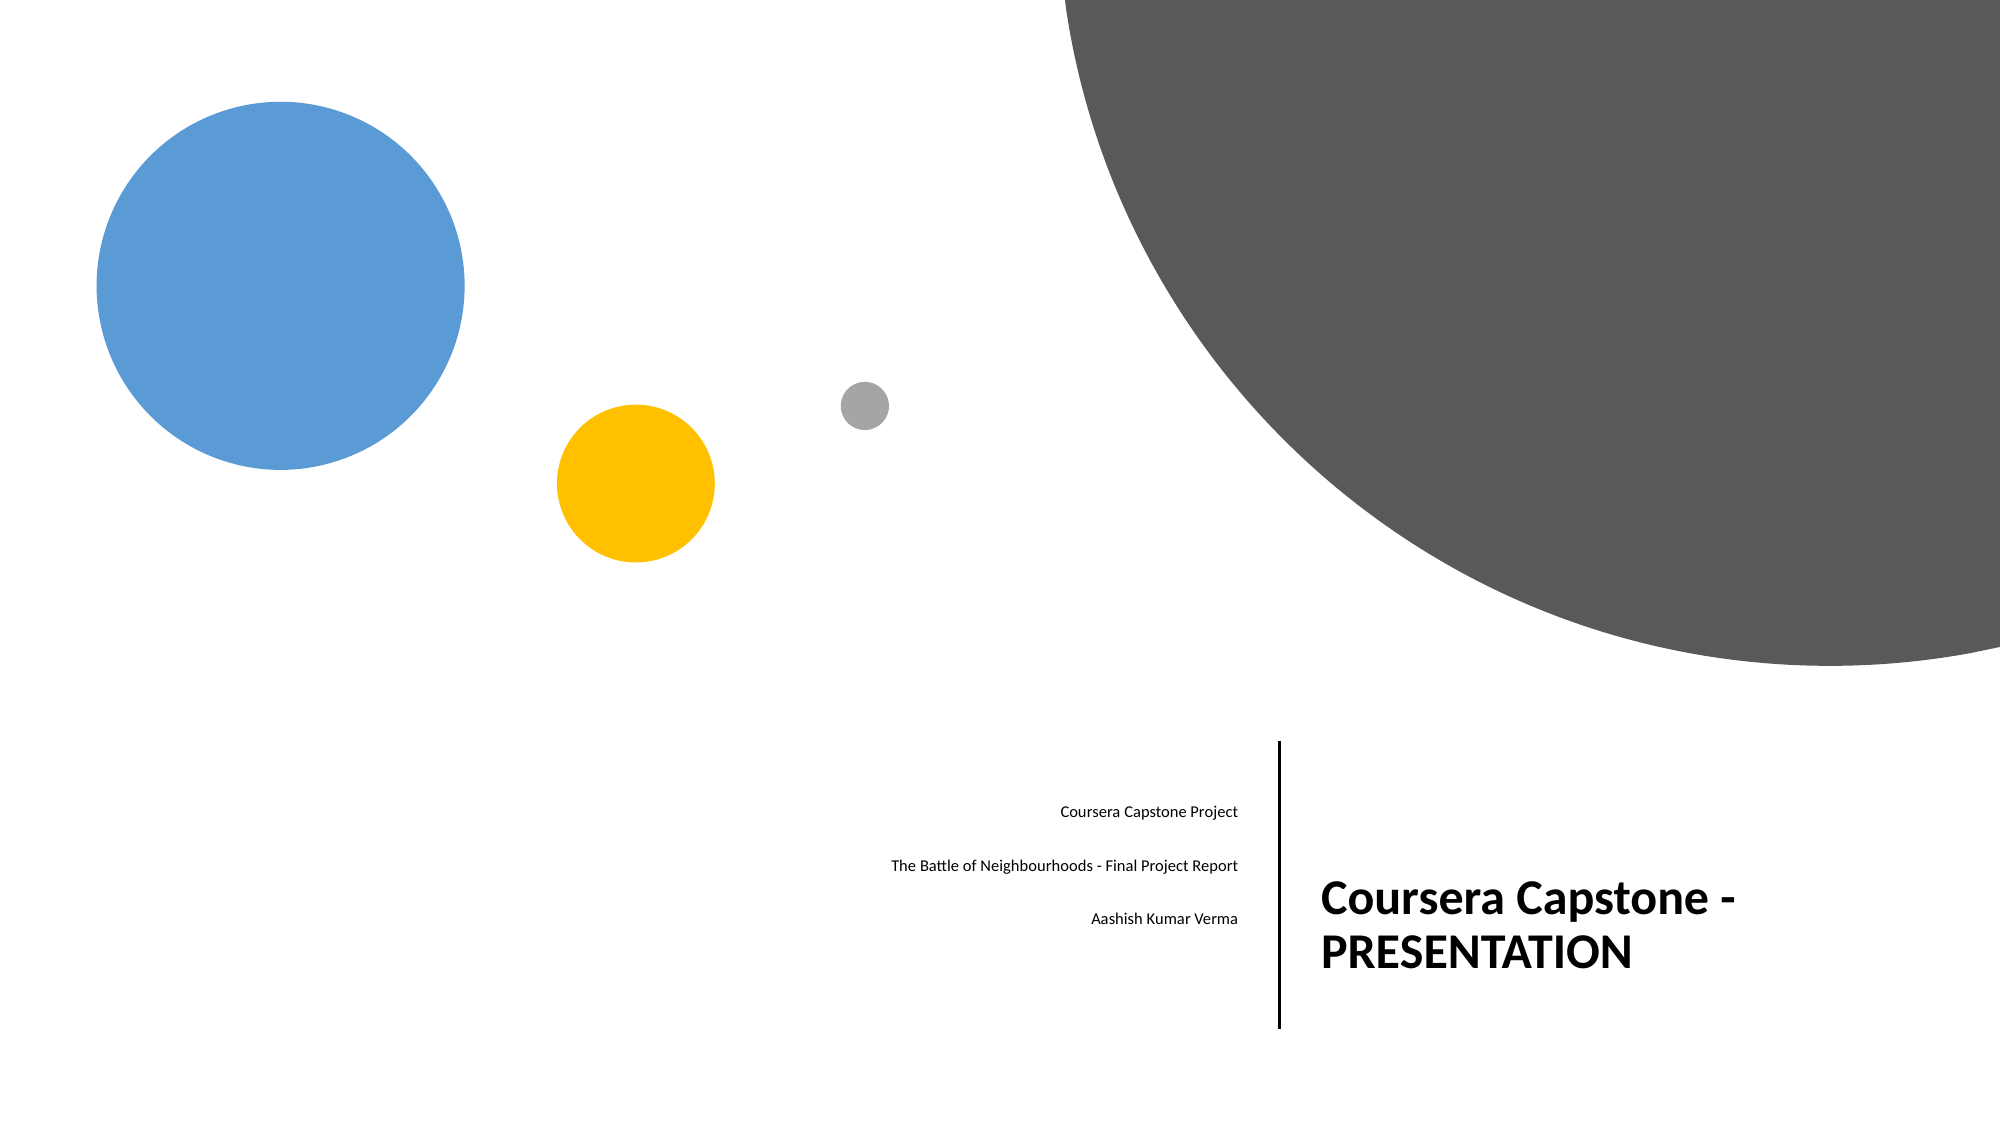

# Coursera Capstone Project     The Battle of Neighbourhoods - Final Project Report     Aashish Kumar Verma

Coursera Capstone - PRESENTATION